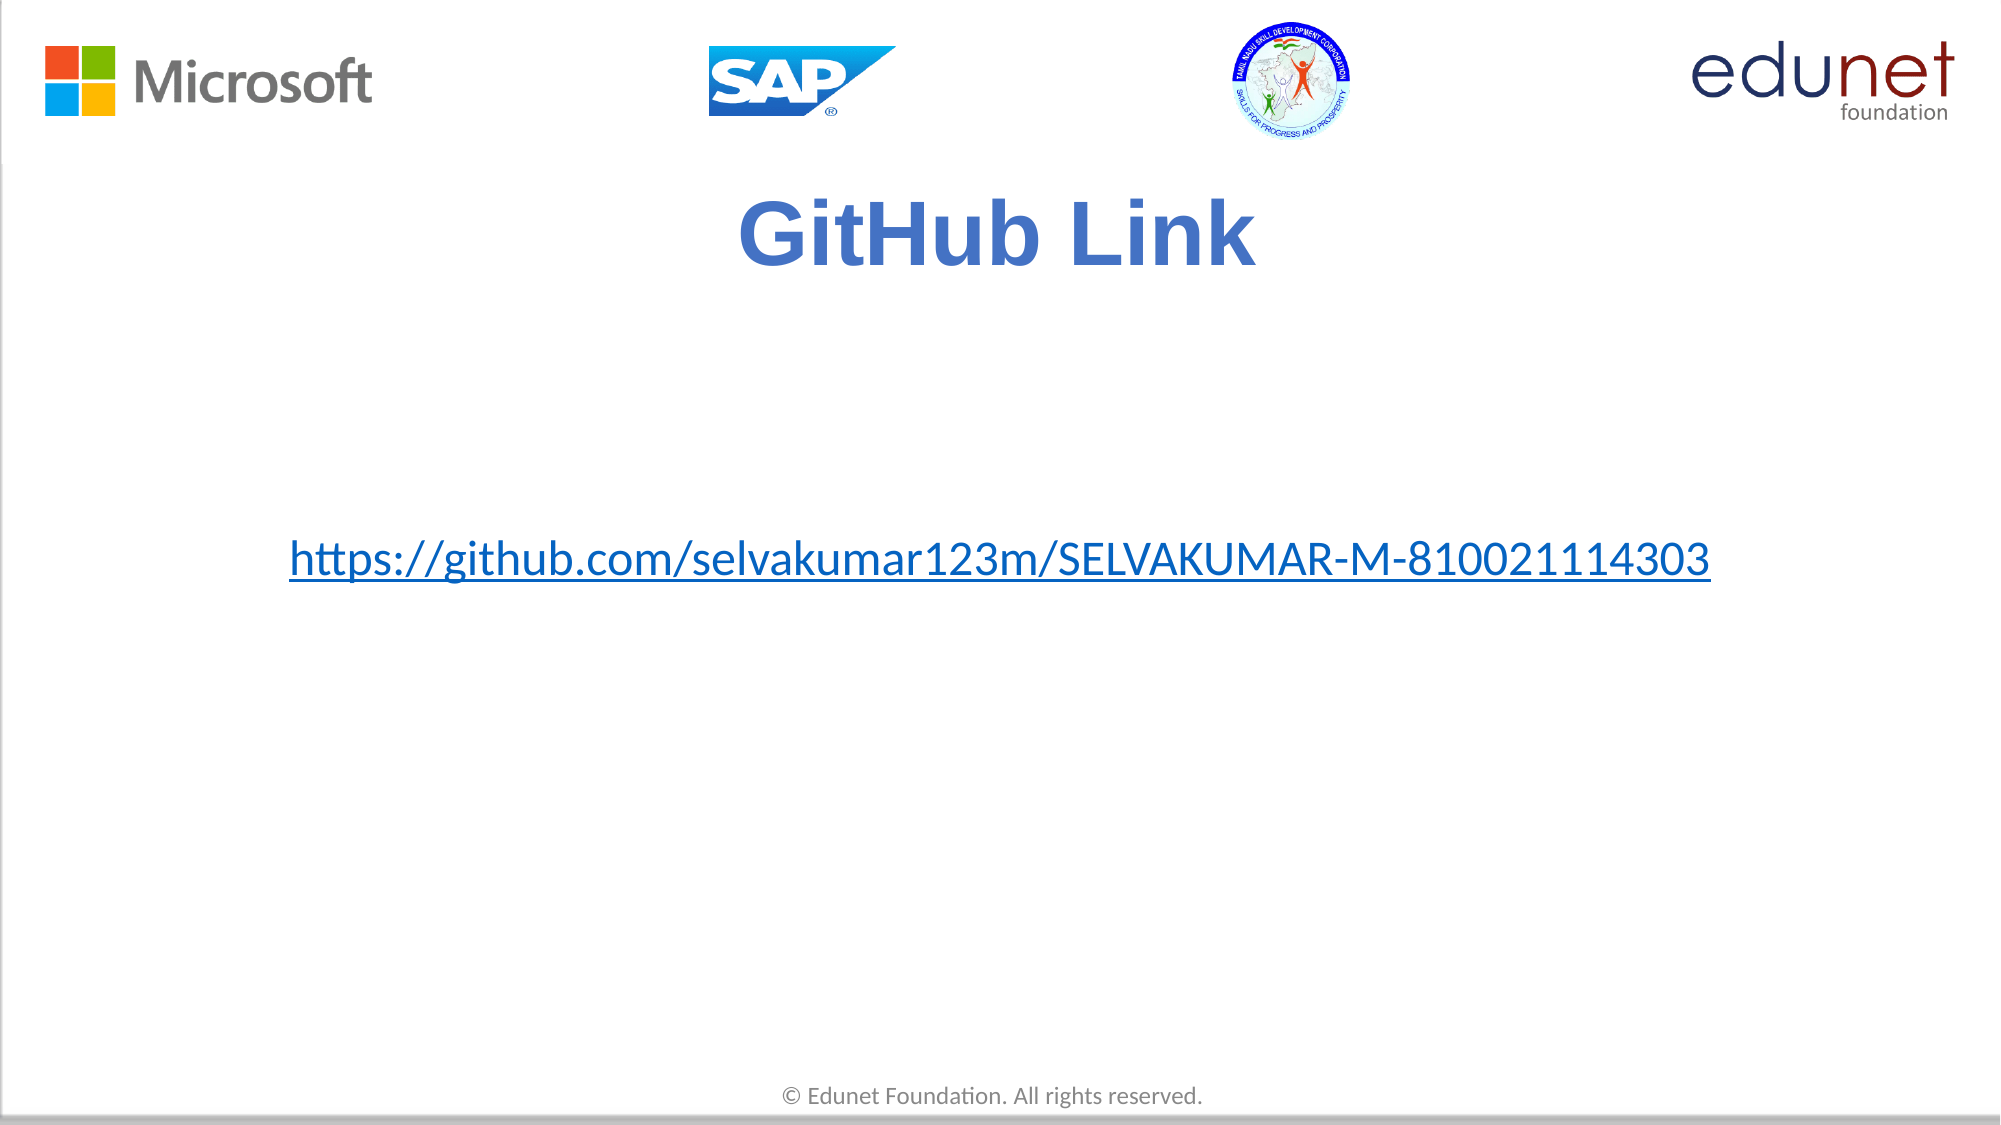

# GitHub Link
https://github.com/selvakumar123m/SELVAKUMAR-M-810021114303

© Edunet Foundation. All rights reserved.